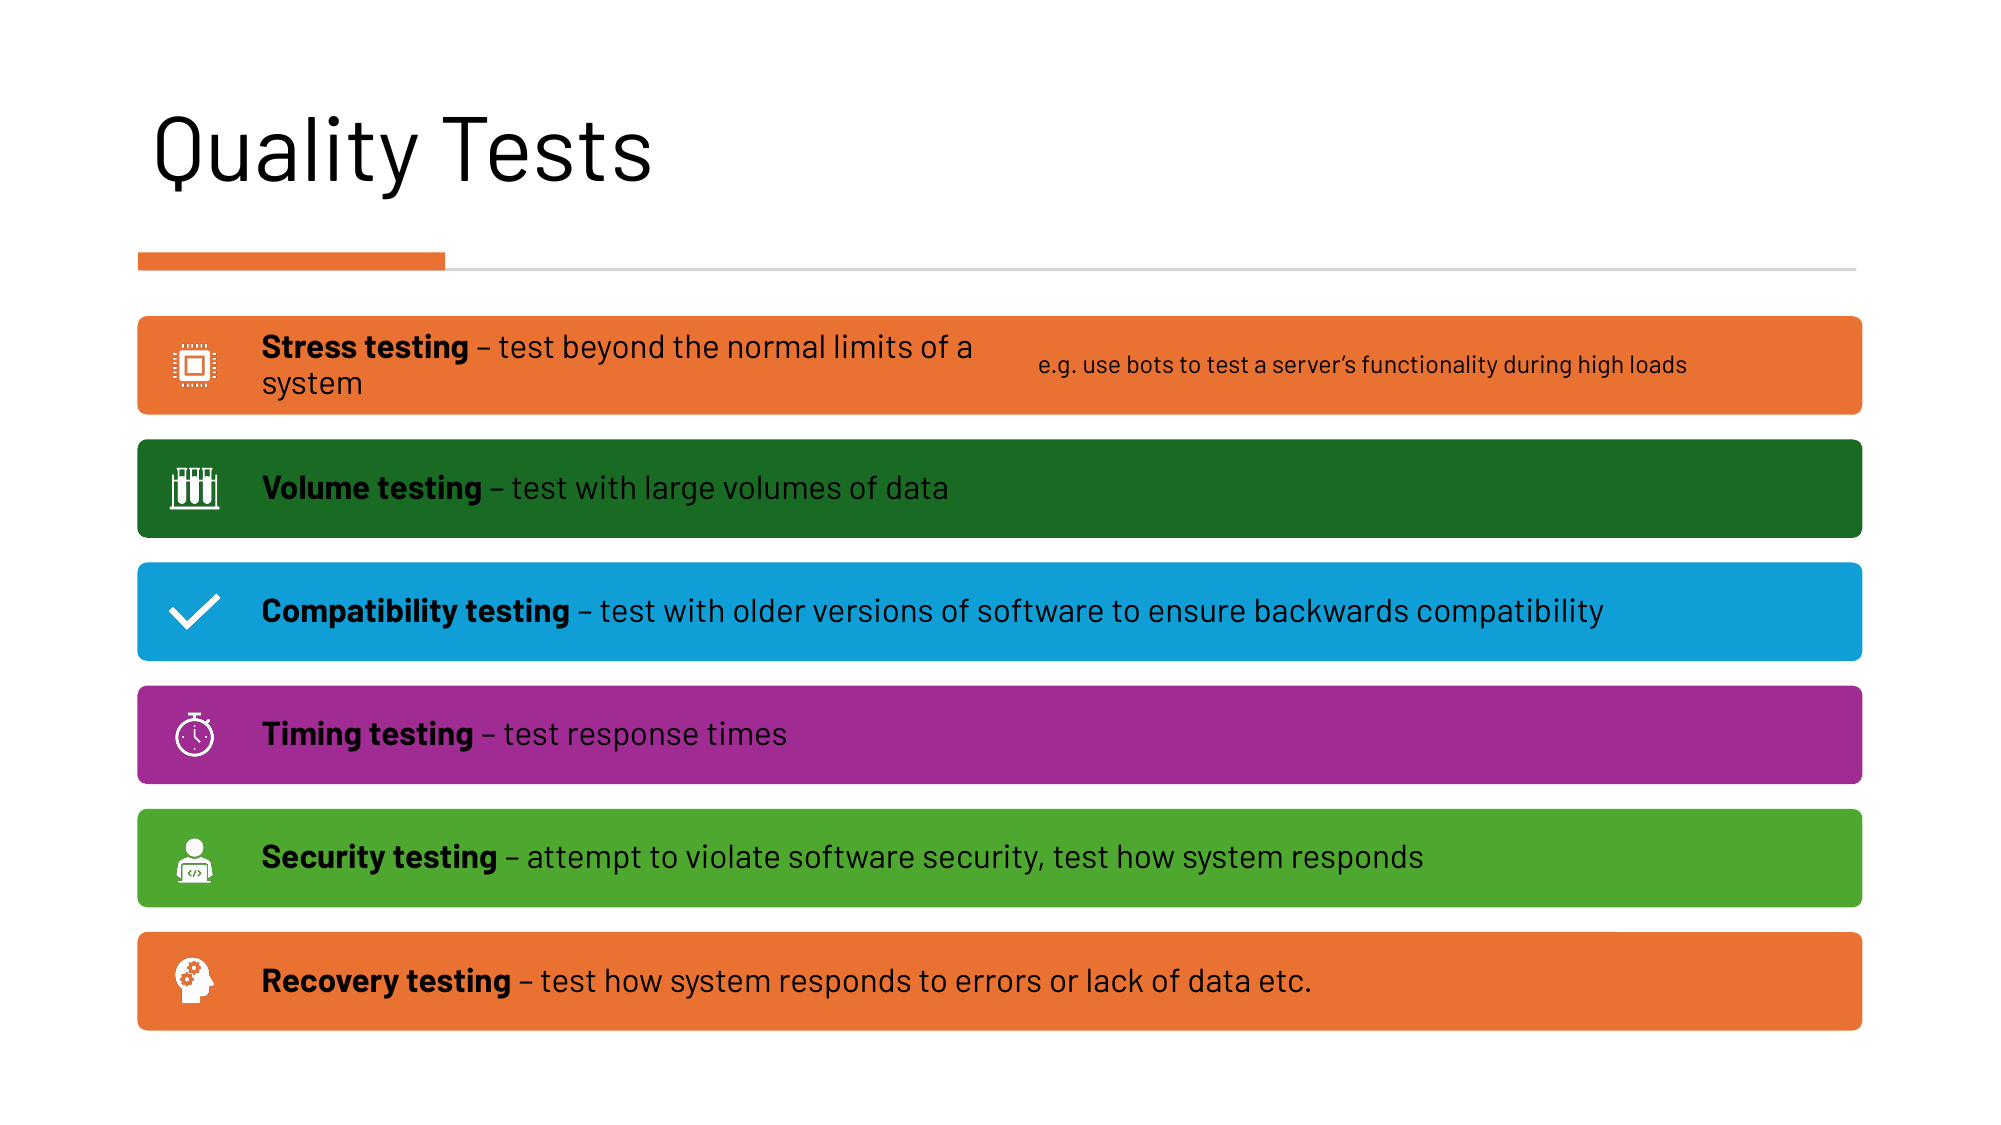

# Quality Tests

Stress testing – test beyond the normal limits of a system
e.g. use bots to test a server’s functionality during high loads
Volume testing – test with large volumes of data
Compatibility testing – test with older versions of software to ensure backwards compatibility
Timing testing – test response times
Security testing – attempt to violate software security, test how system responds
Recovery testing – test how system responds to errors or lack of data etc.